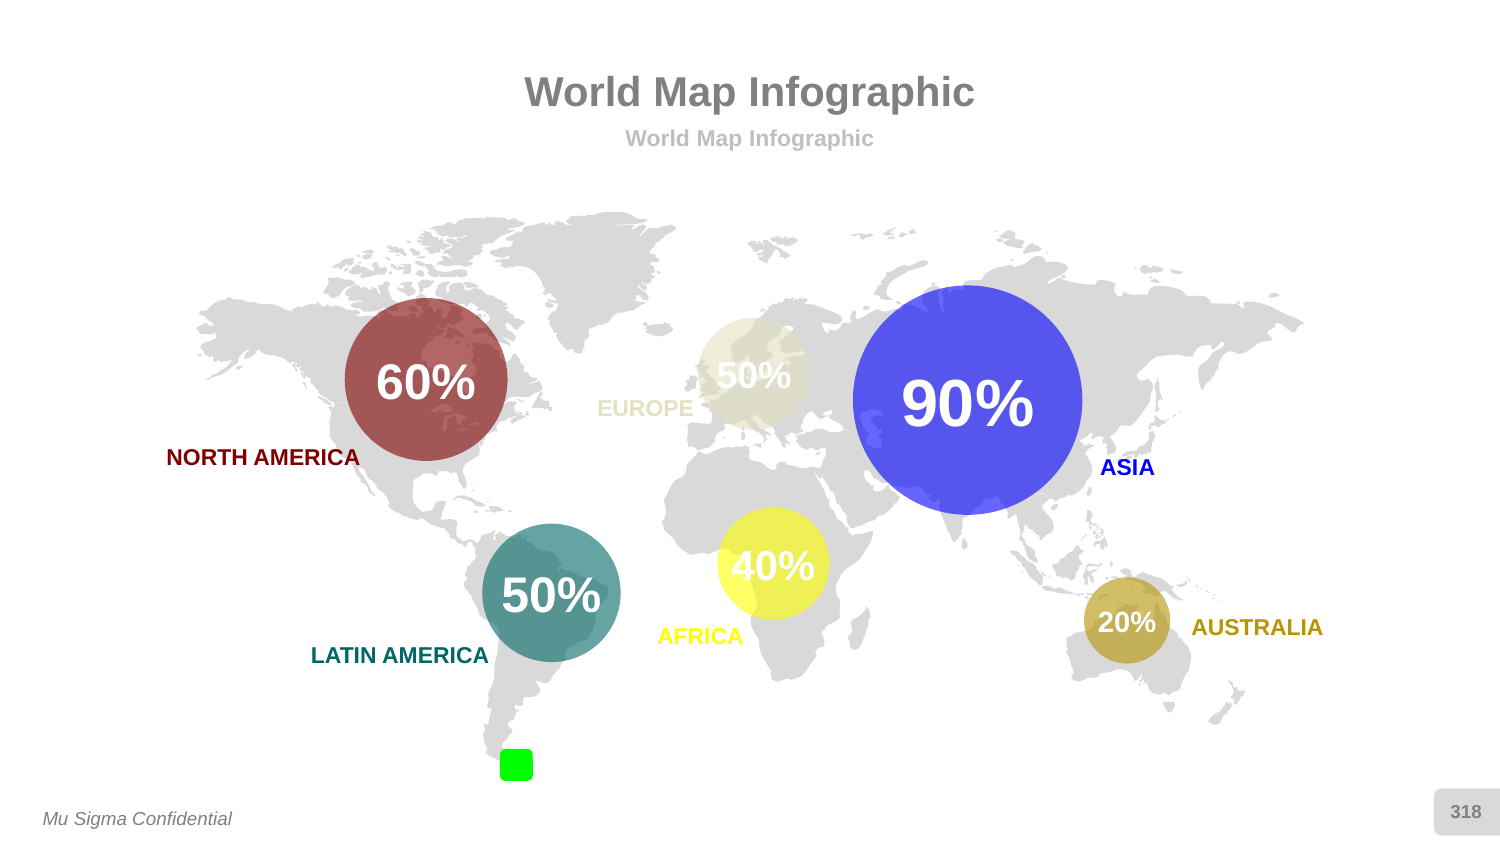

# World Map Infographic
World Map Infographic

60%
50%
90%
EUROPE
NORTH AMERICA
ASIA

40%
50%

20%
AUSTRALIA
AFRICA
LATIN AMERICA

318